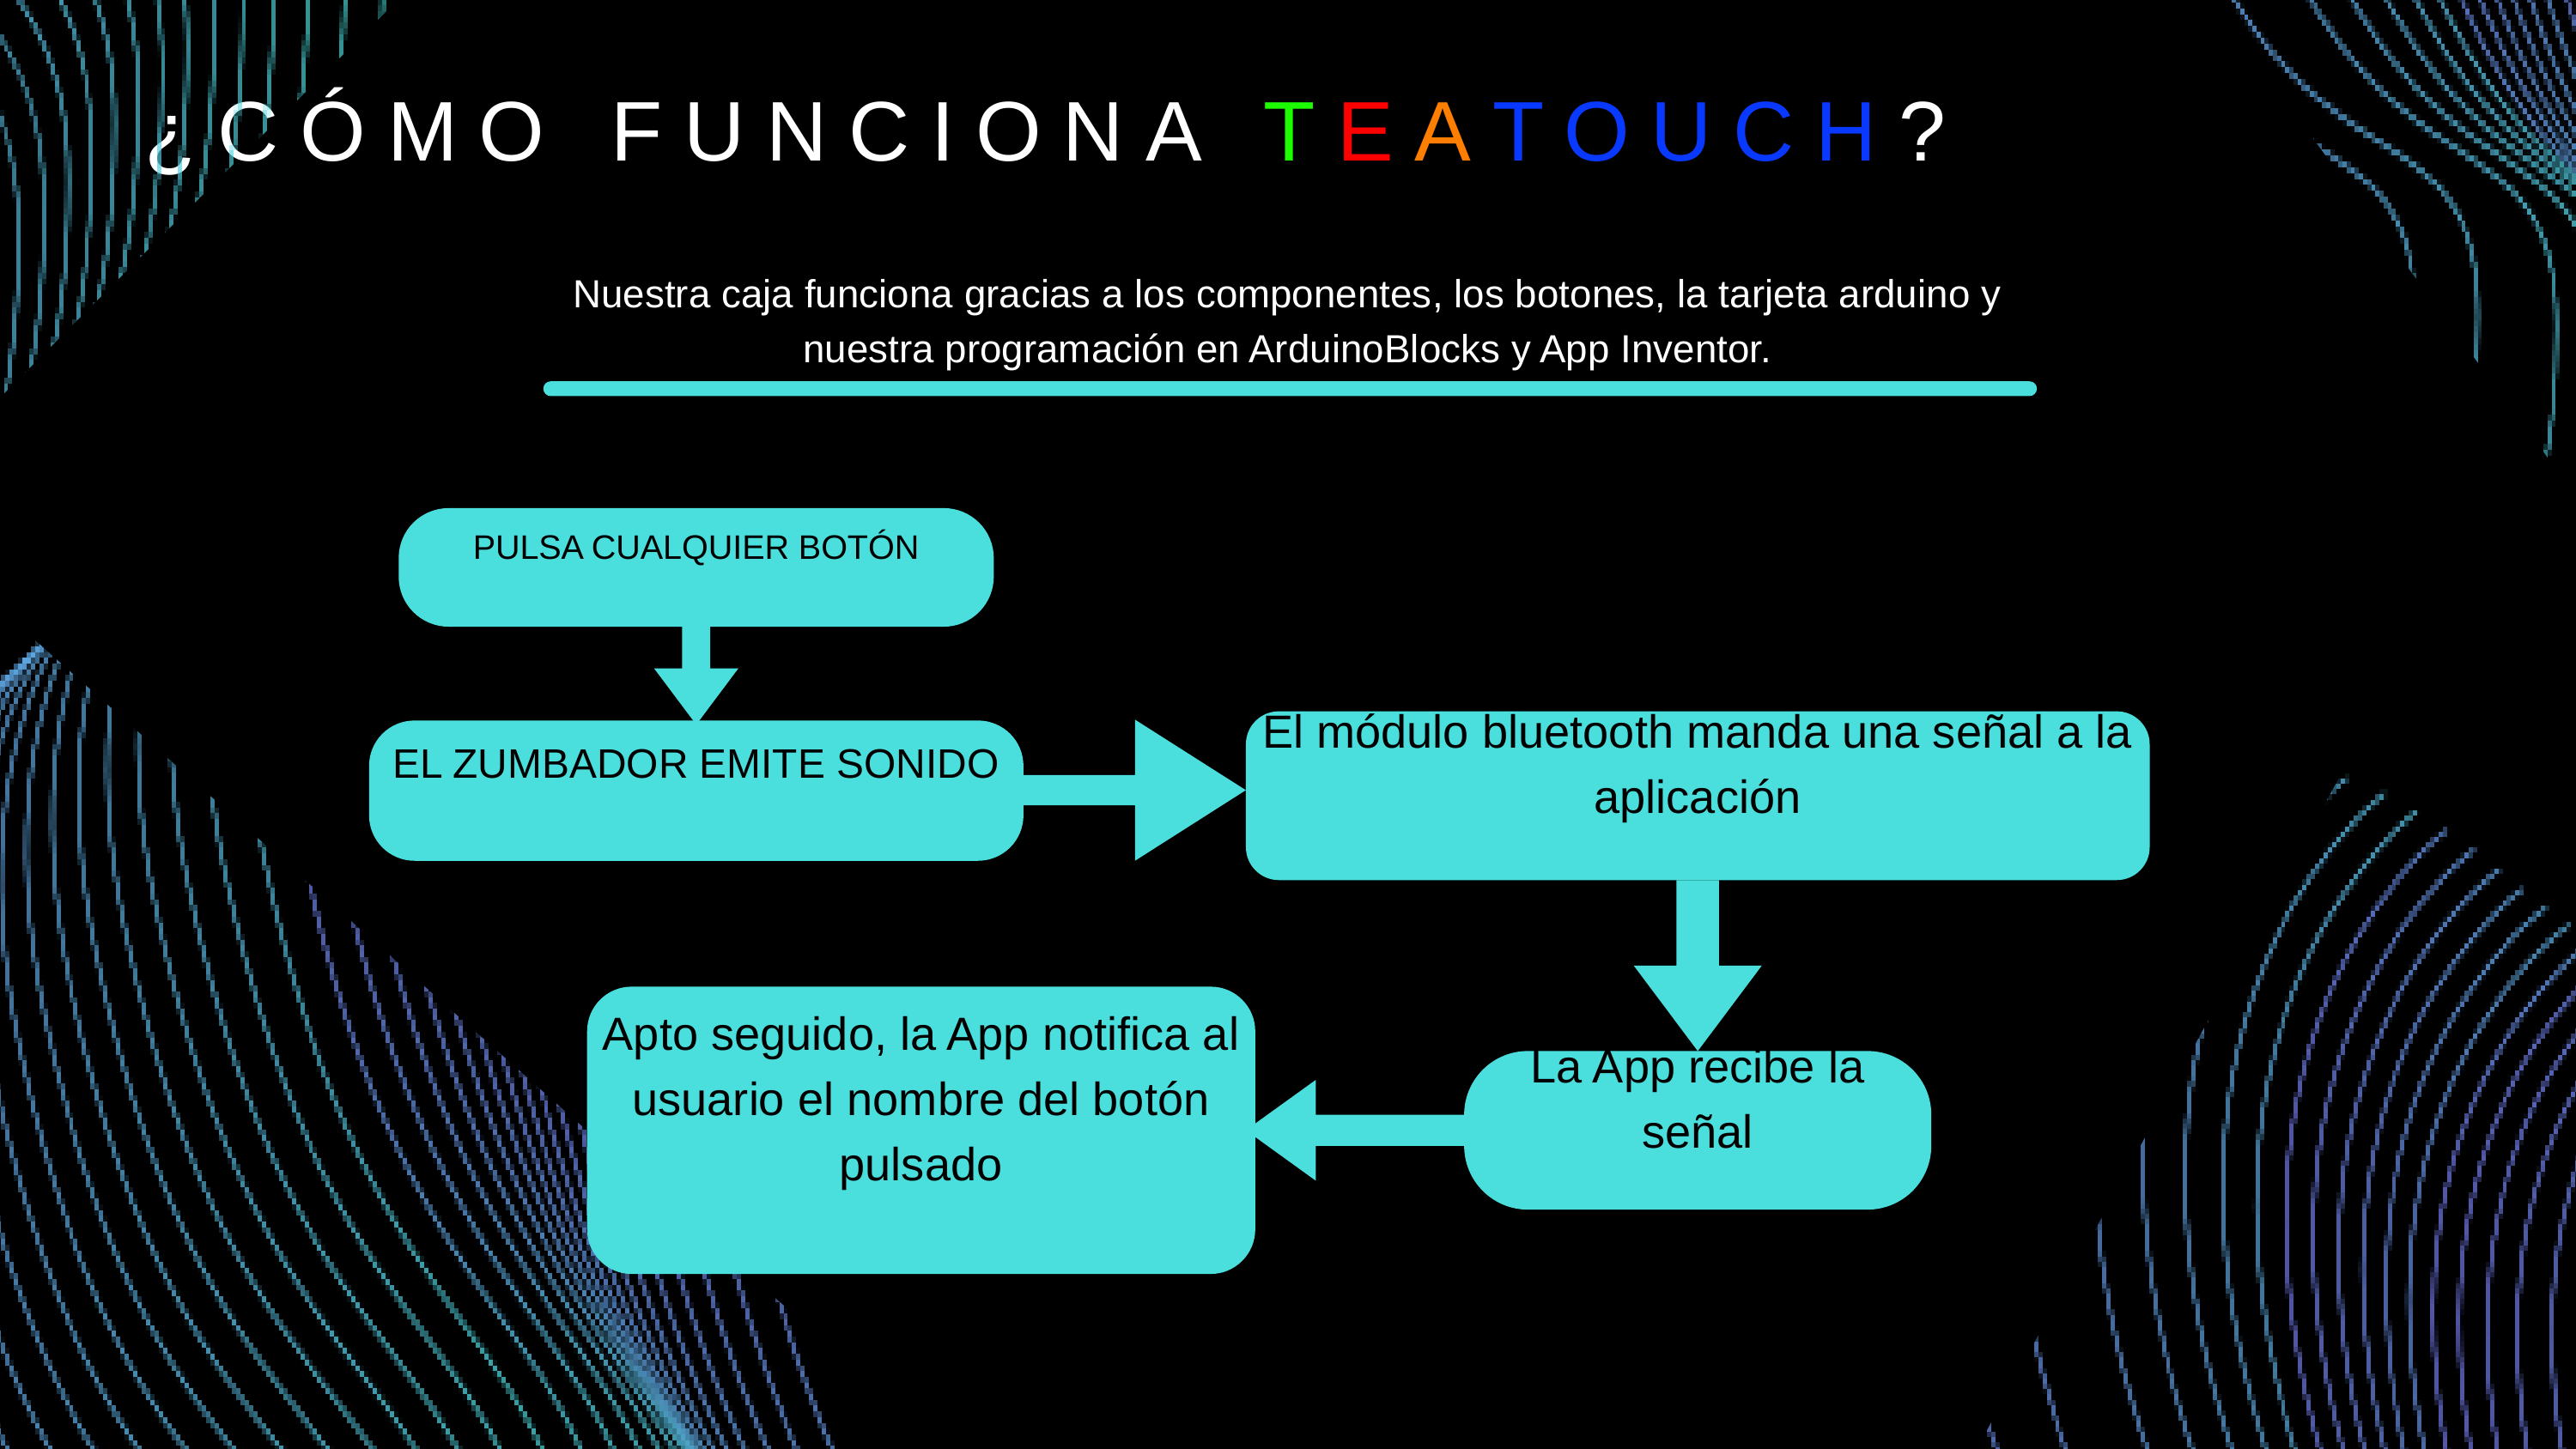

¿CÓMO FUNCIONA TEATOUCH?
Nuestra caja funciona gracias a los componentes, los botones, la tarjeta arduino y nuestra programación en ArduinoBlocks y App Inventor.

PULSA CUALQUIER BOTÓN

El módulo bluetooth manda una señal a la aplicación

EL ZUMBADOR EMITE SONIDO

Apto seguido, la App notifica al usuario el nombre del botón pulsado

La App recibe la señal